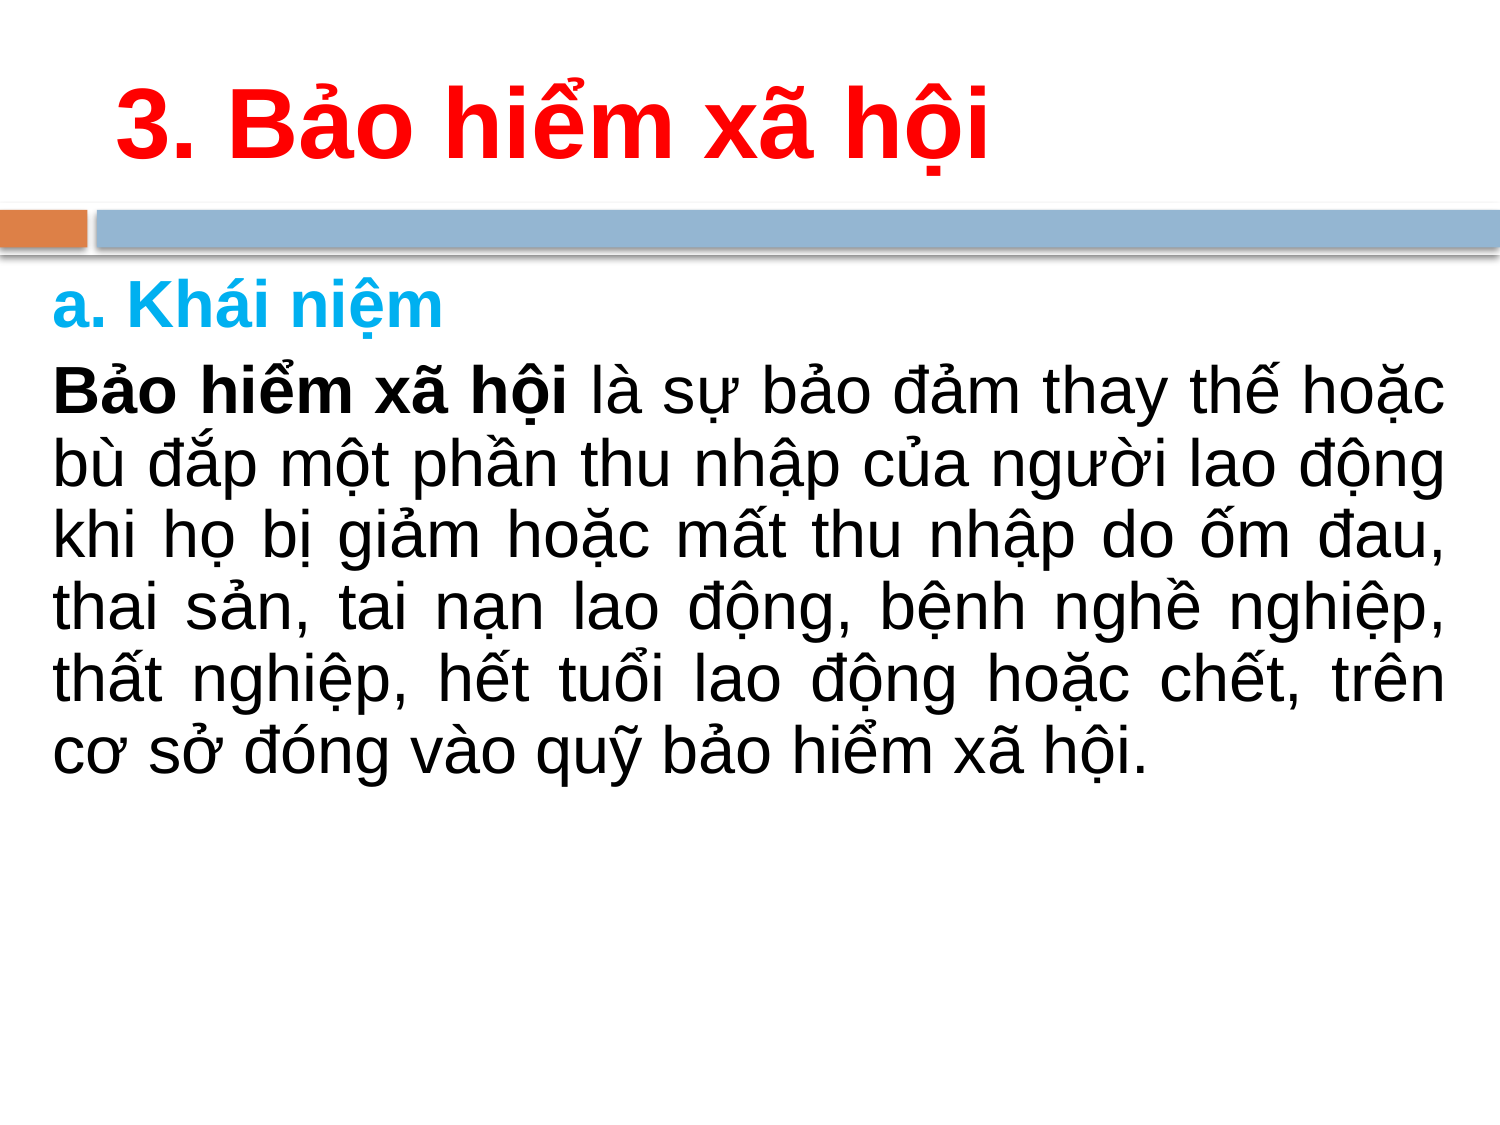

# 3. Bảo hiểm xã hội
a. Khái niệm
Bảo hiểm xã hội là sự bảo đảm thay thế hoặc bù đắp một phần thu nhập của người lao động khi họ bị giảm hoặc mất thu nhập do ốm đau, thai sản, tai nạn lao động, bệnh nghề nghiệp, thất nghiệp, hết tuổi lao động hoặc chết, trên cơ sở đóng vào quỹ bảo hiểm xã hội.